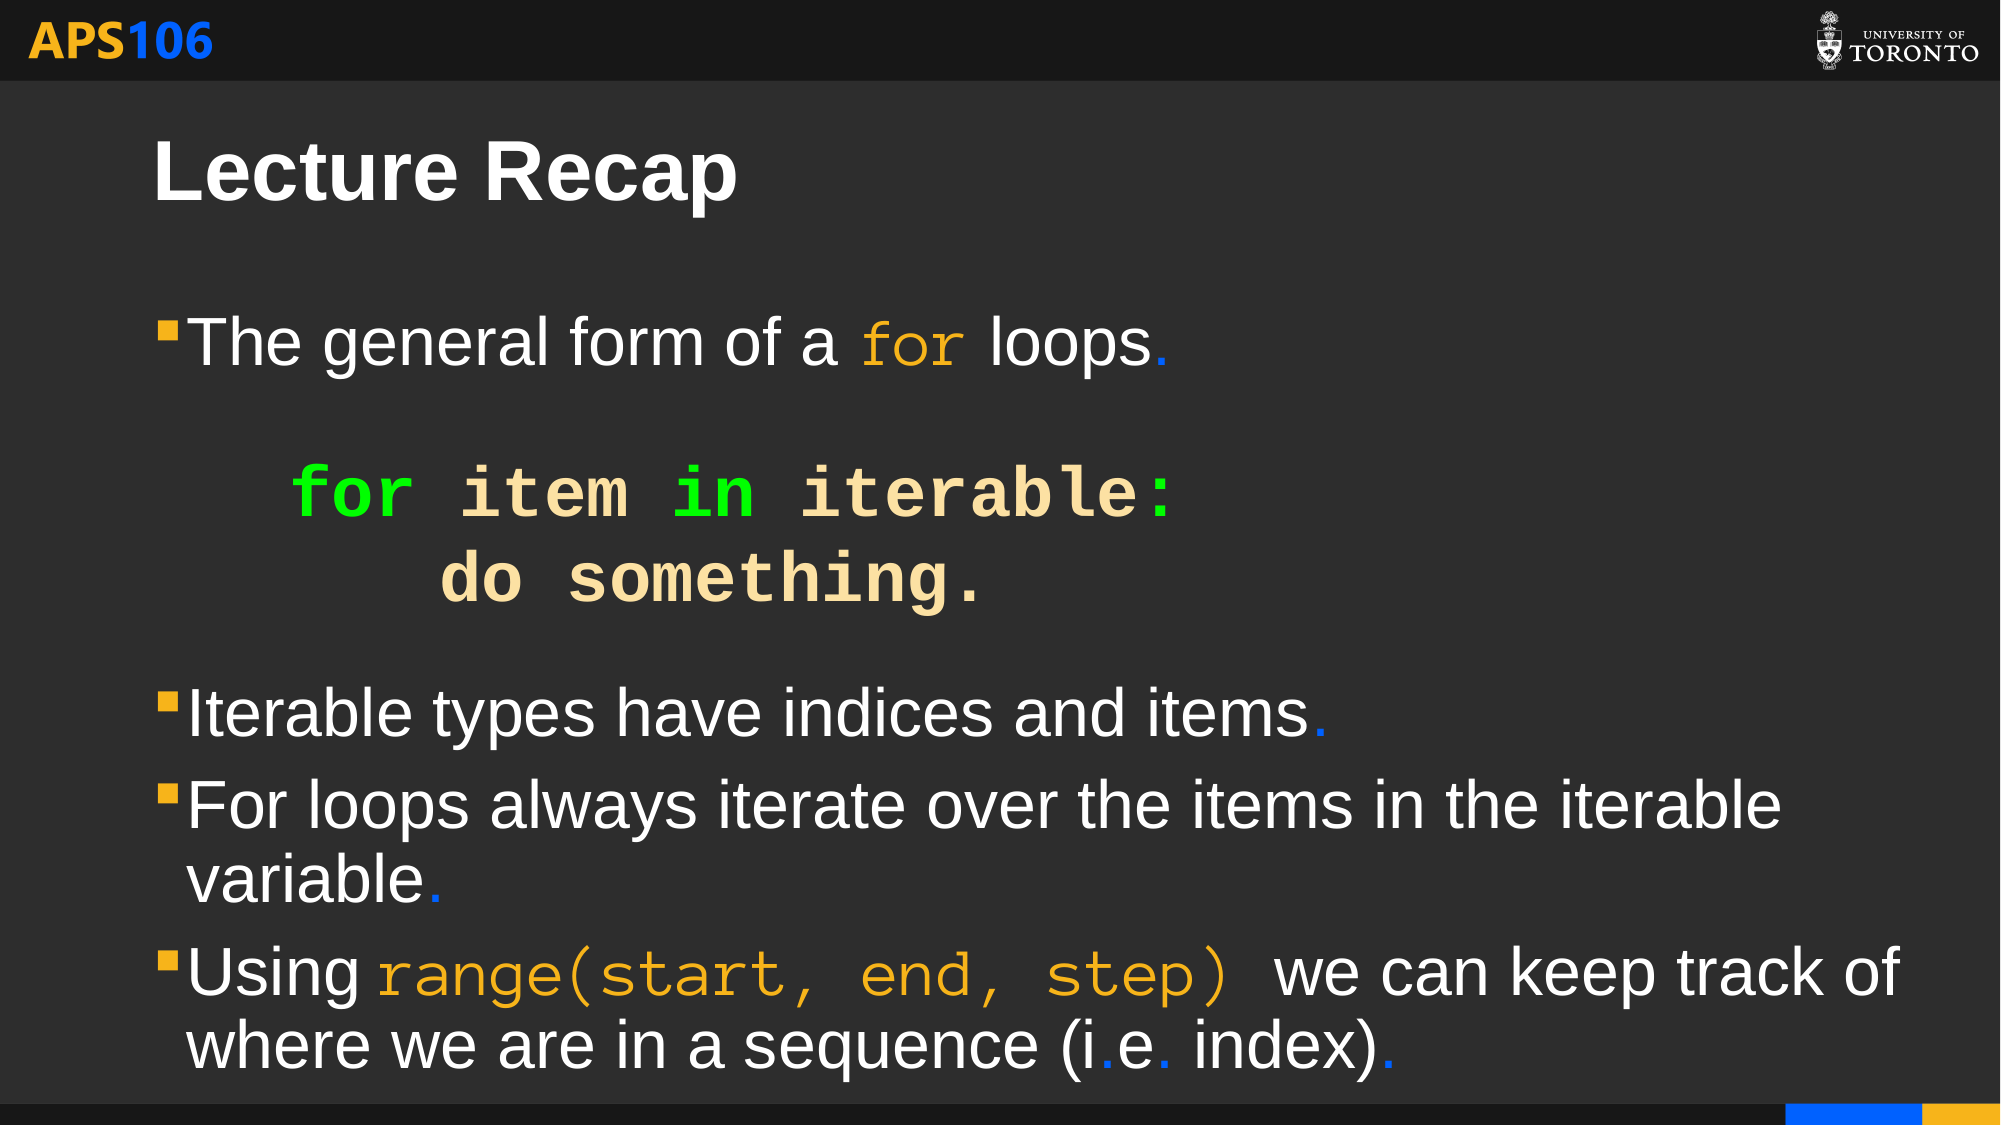

# Lecture Recap
The general form of a for loops.

Iterable types have indices and items.
For loops always iterate over the items in the iterable variable.
Using range(start, end, step) we can keep track of where we are in a sequence (i.e. index).

for item in iterable:
	do something.